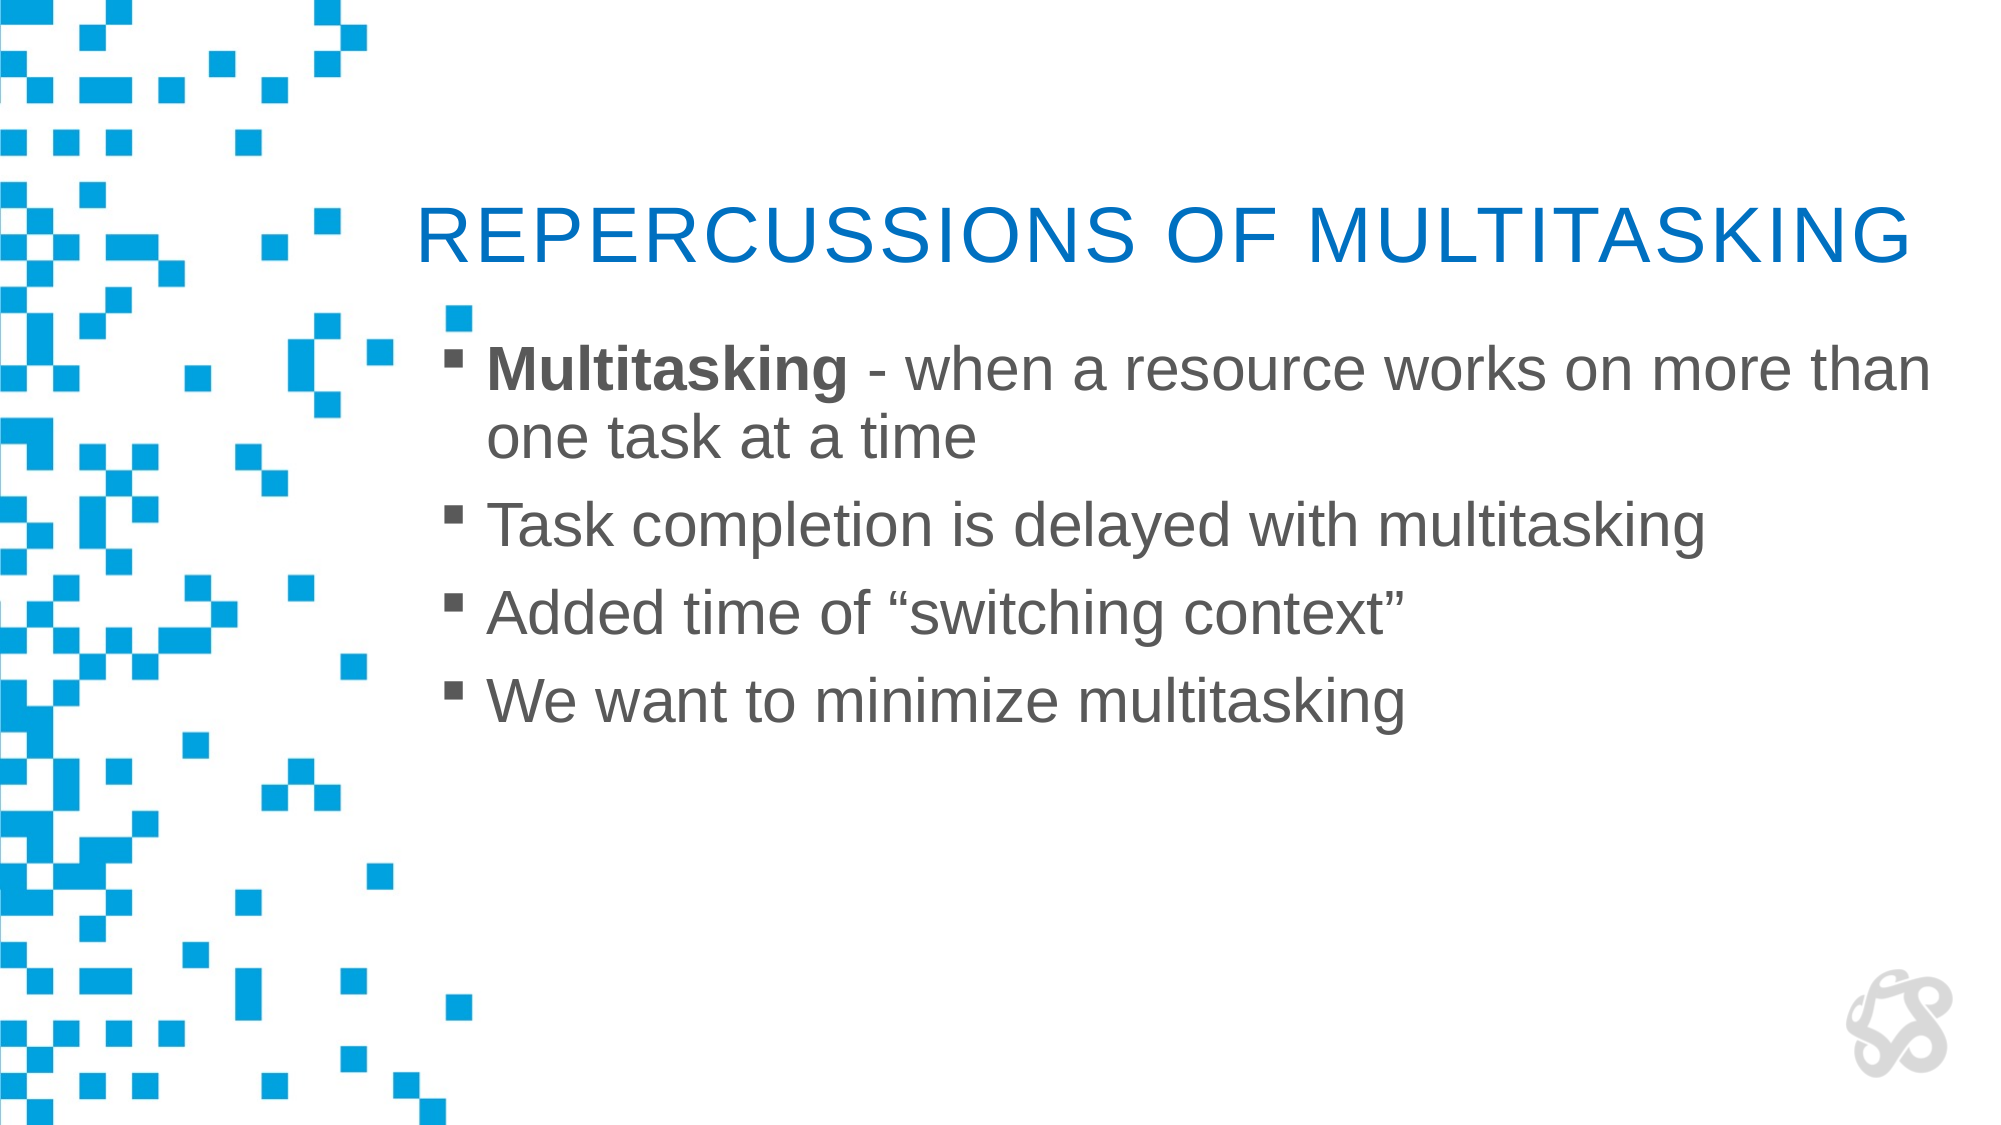

# Repercussions of Multitasking
Multitasking - when a resource works on more than one task at a time
Task completion is delayed with multitasking
Added time of “switching context”
We want to minimize multitasking